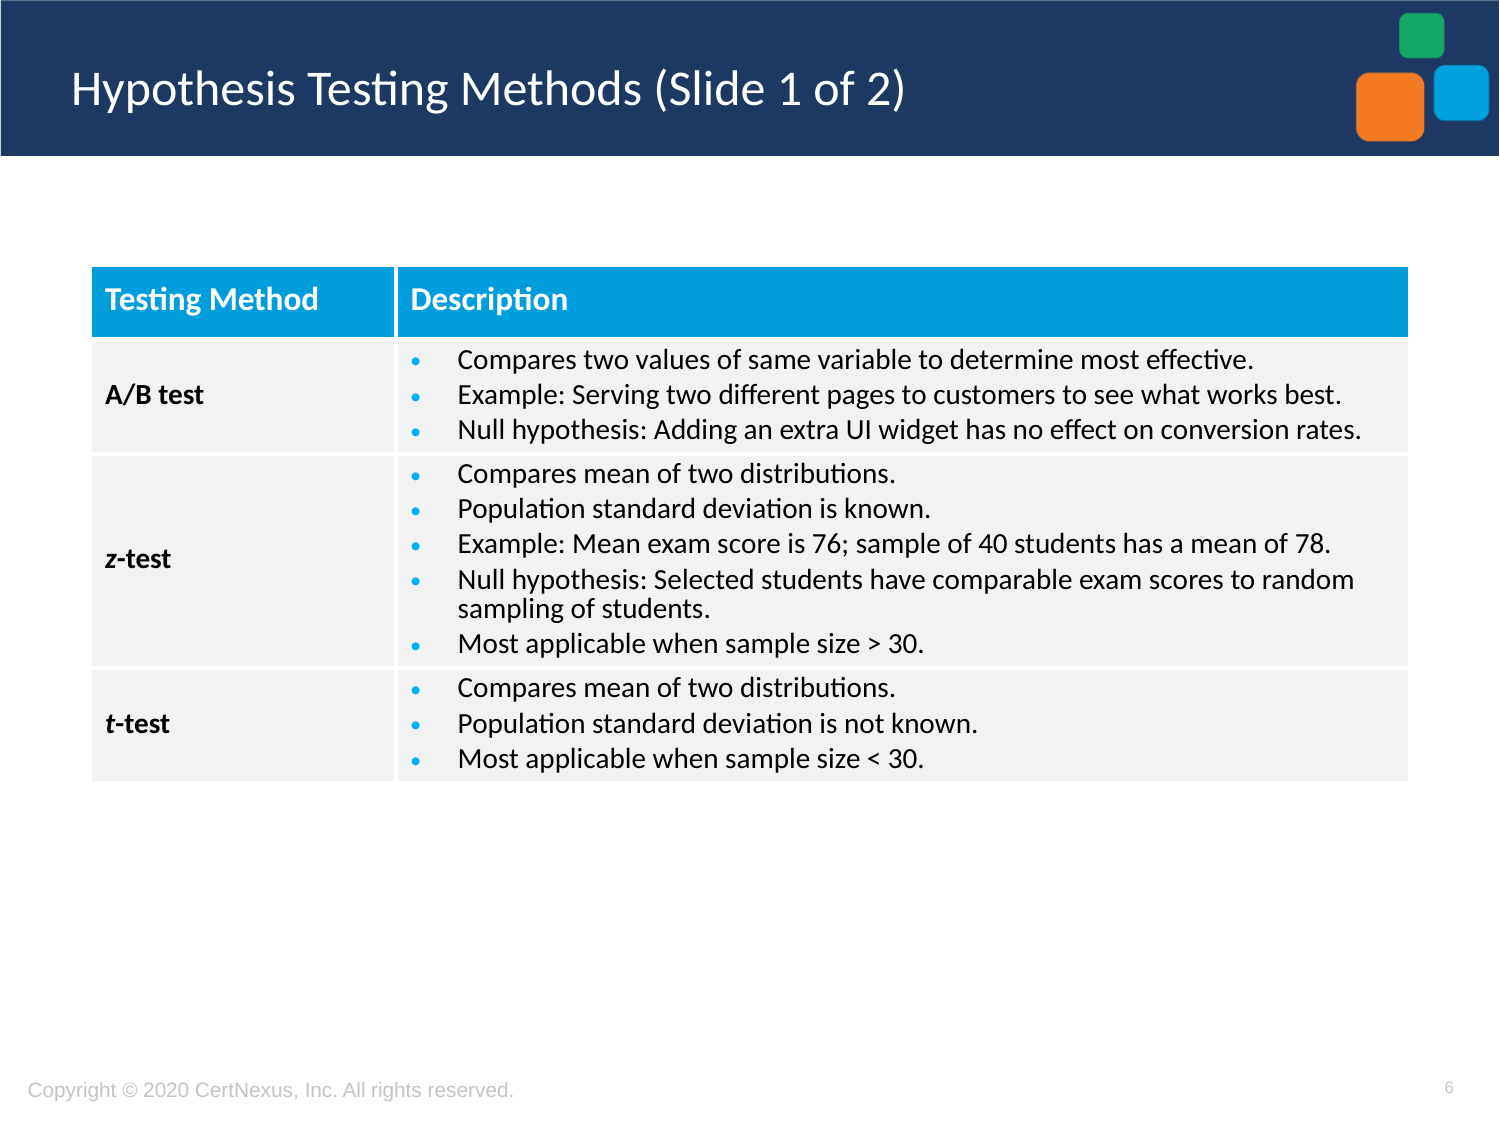

# Hypothesis Testing Methods (Slide 1 of 2)
| Testing Method | Description |
| --- | --- |
| A/B test | Compares two values of same variable to determine most effective. Example: Serving two different pages to customers to see what works best. Null hypothesis: Adding an extra UI widget has no effect on conversion rates. |
| z-test | Compares mean of two distributions. Population standard deviation is known. Example: Mean exam score is 76; sample of 40 students has a mean of 78. Null hypothesis: Selected students have comparable exam scores to random sampling of students. Most applicable when sample size > 30. |
| t-test | Compares mean of two distributions. Population standard deviation is not known. Most applicable when sample size < 30. |
6